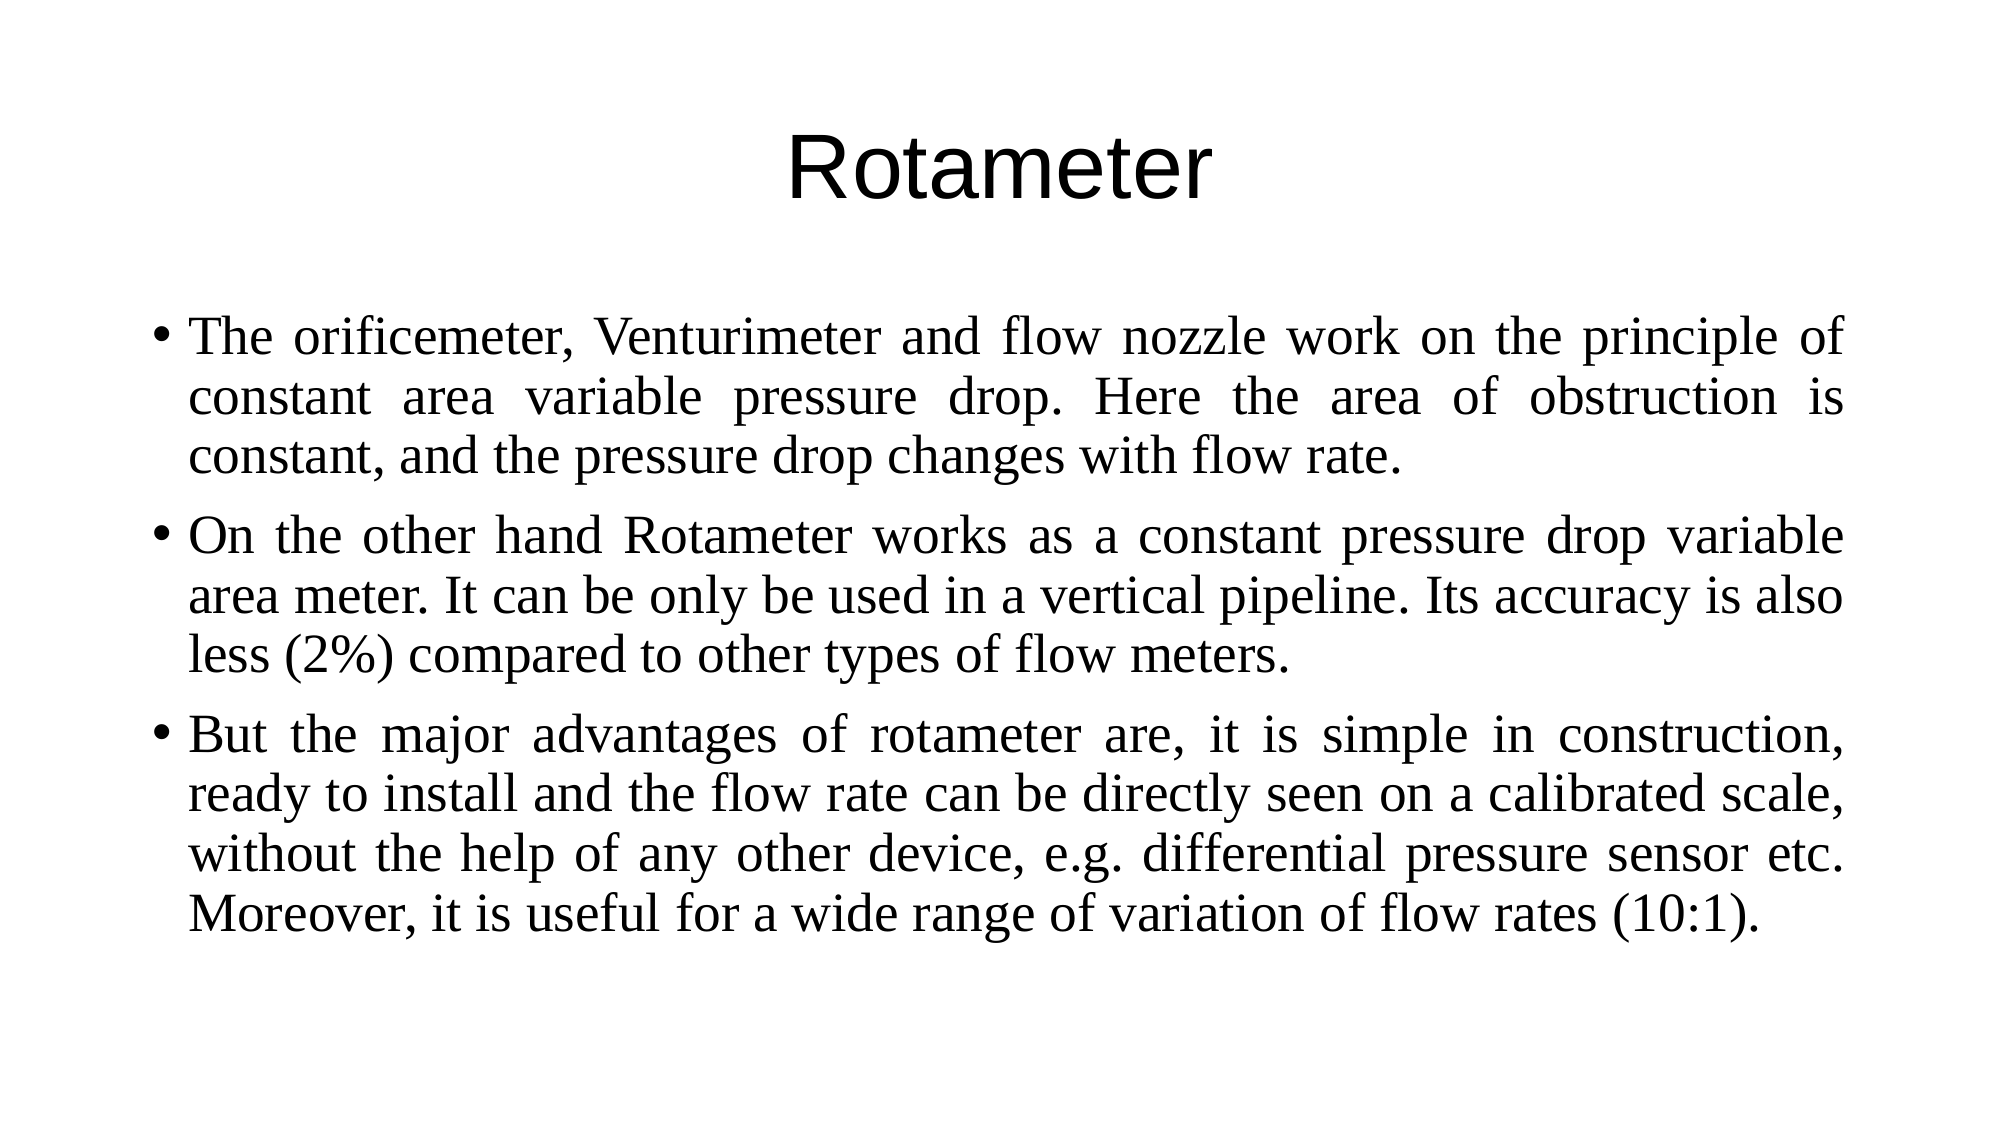

# Rotameter
The orificemeter, Venturimeter and flow nozzle work on the principle of constant area variable pressure drop. Here the area of obstruction is constant, and the pressure drop changes with flow rate.
On the other hand Rotameter works as a constant pressure drop variable area meter. It can be only be used in a vertical pipeline. Its accuracy is also less (2%) compared to other types of flow meters.
But the major advantages of rotameter are, it is simple in construction, ready to install and the flow rate can be directly seen on a calibrated scale, without the help of any other device, e.g. differential pressure sensor etc. Moreover, it is useful for a wide range of variation of flow rates (10:1).